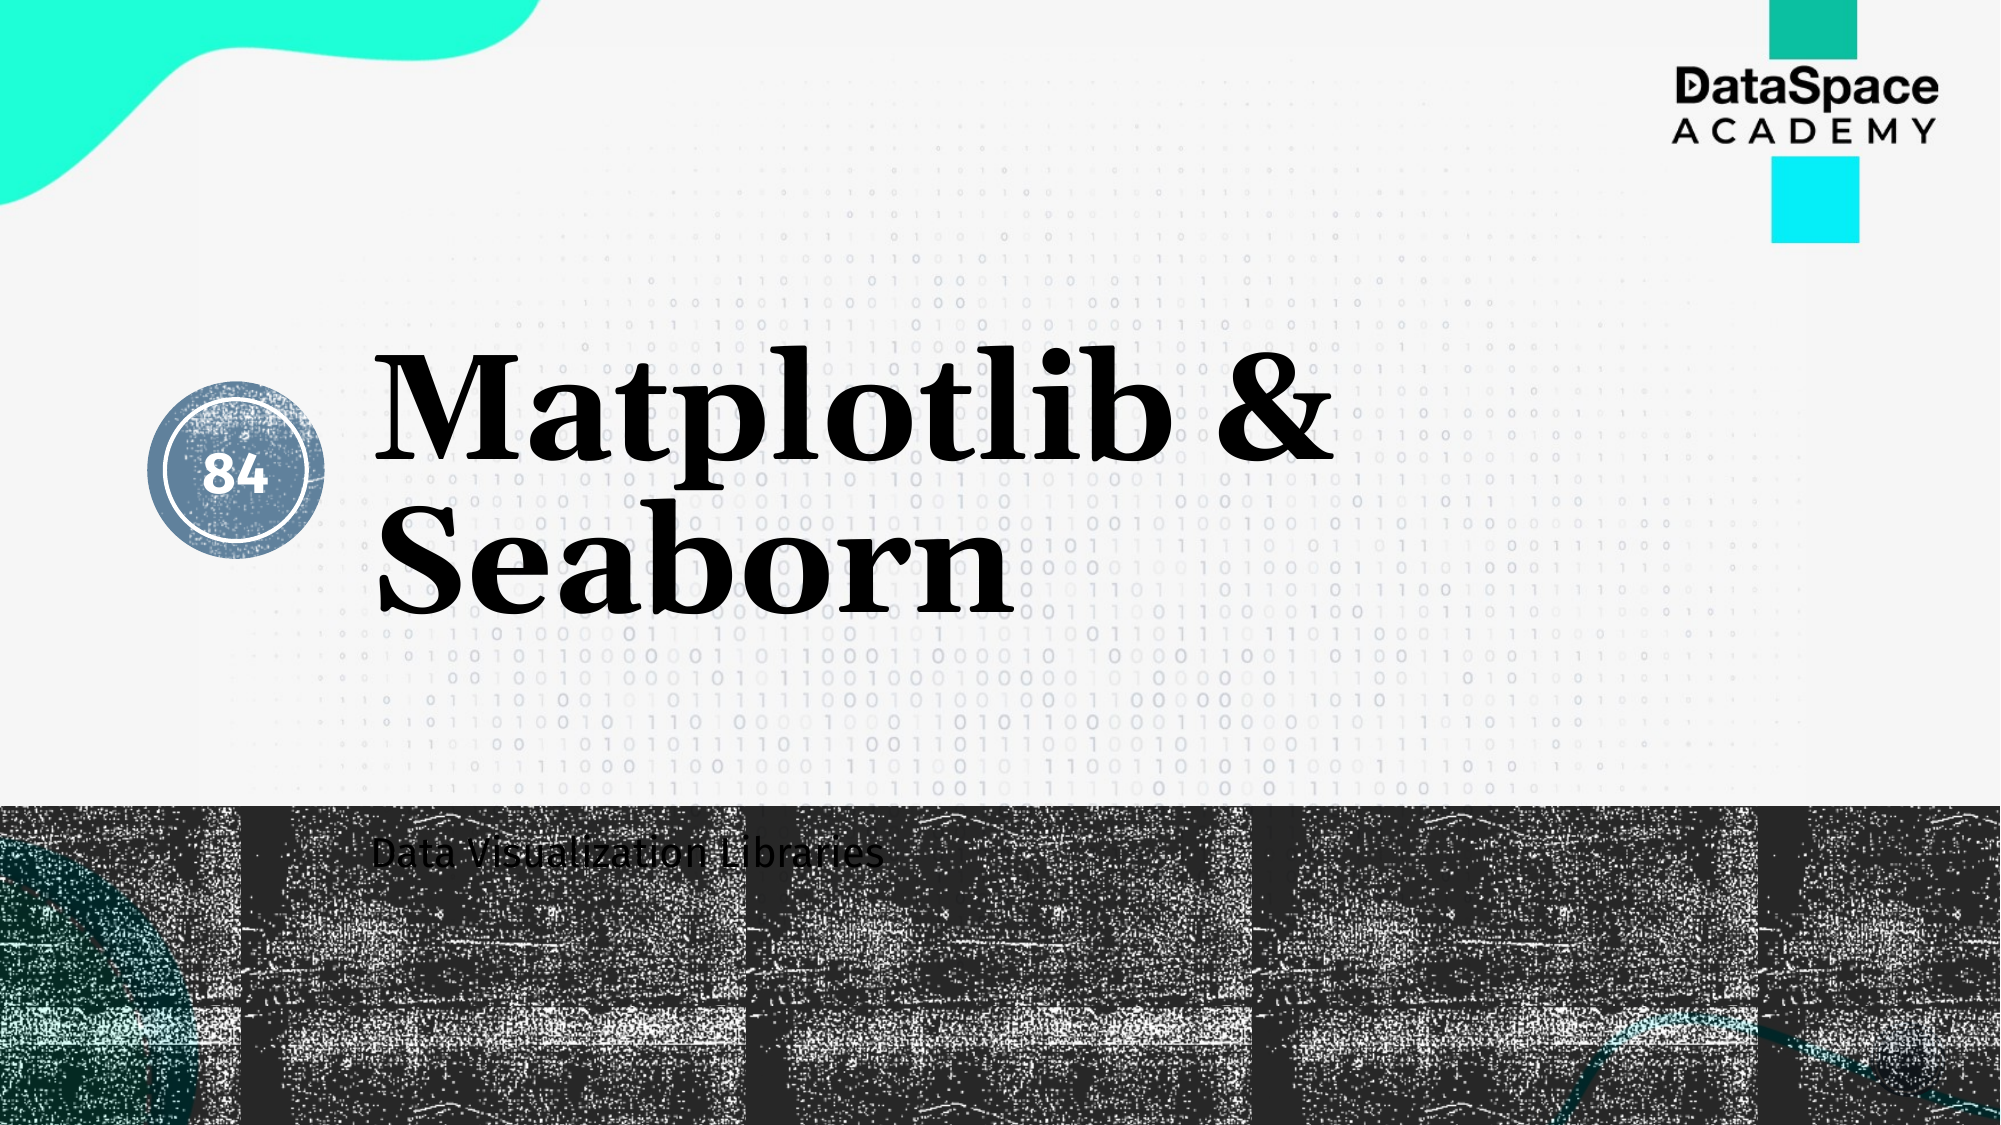

# Matplotlib & Seaborn
84
Data Visualization Libraries